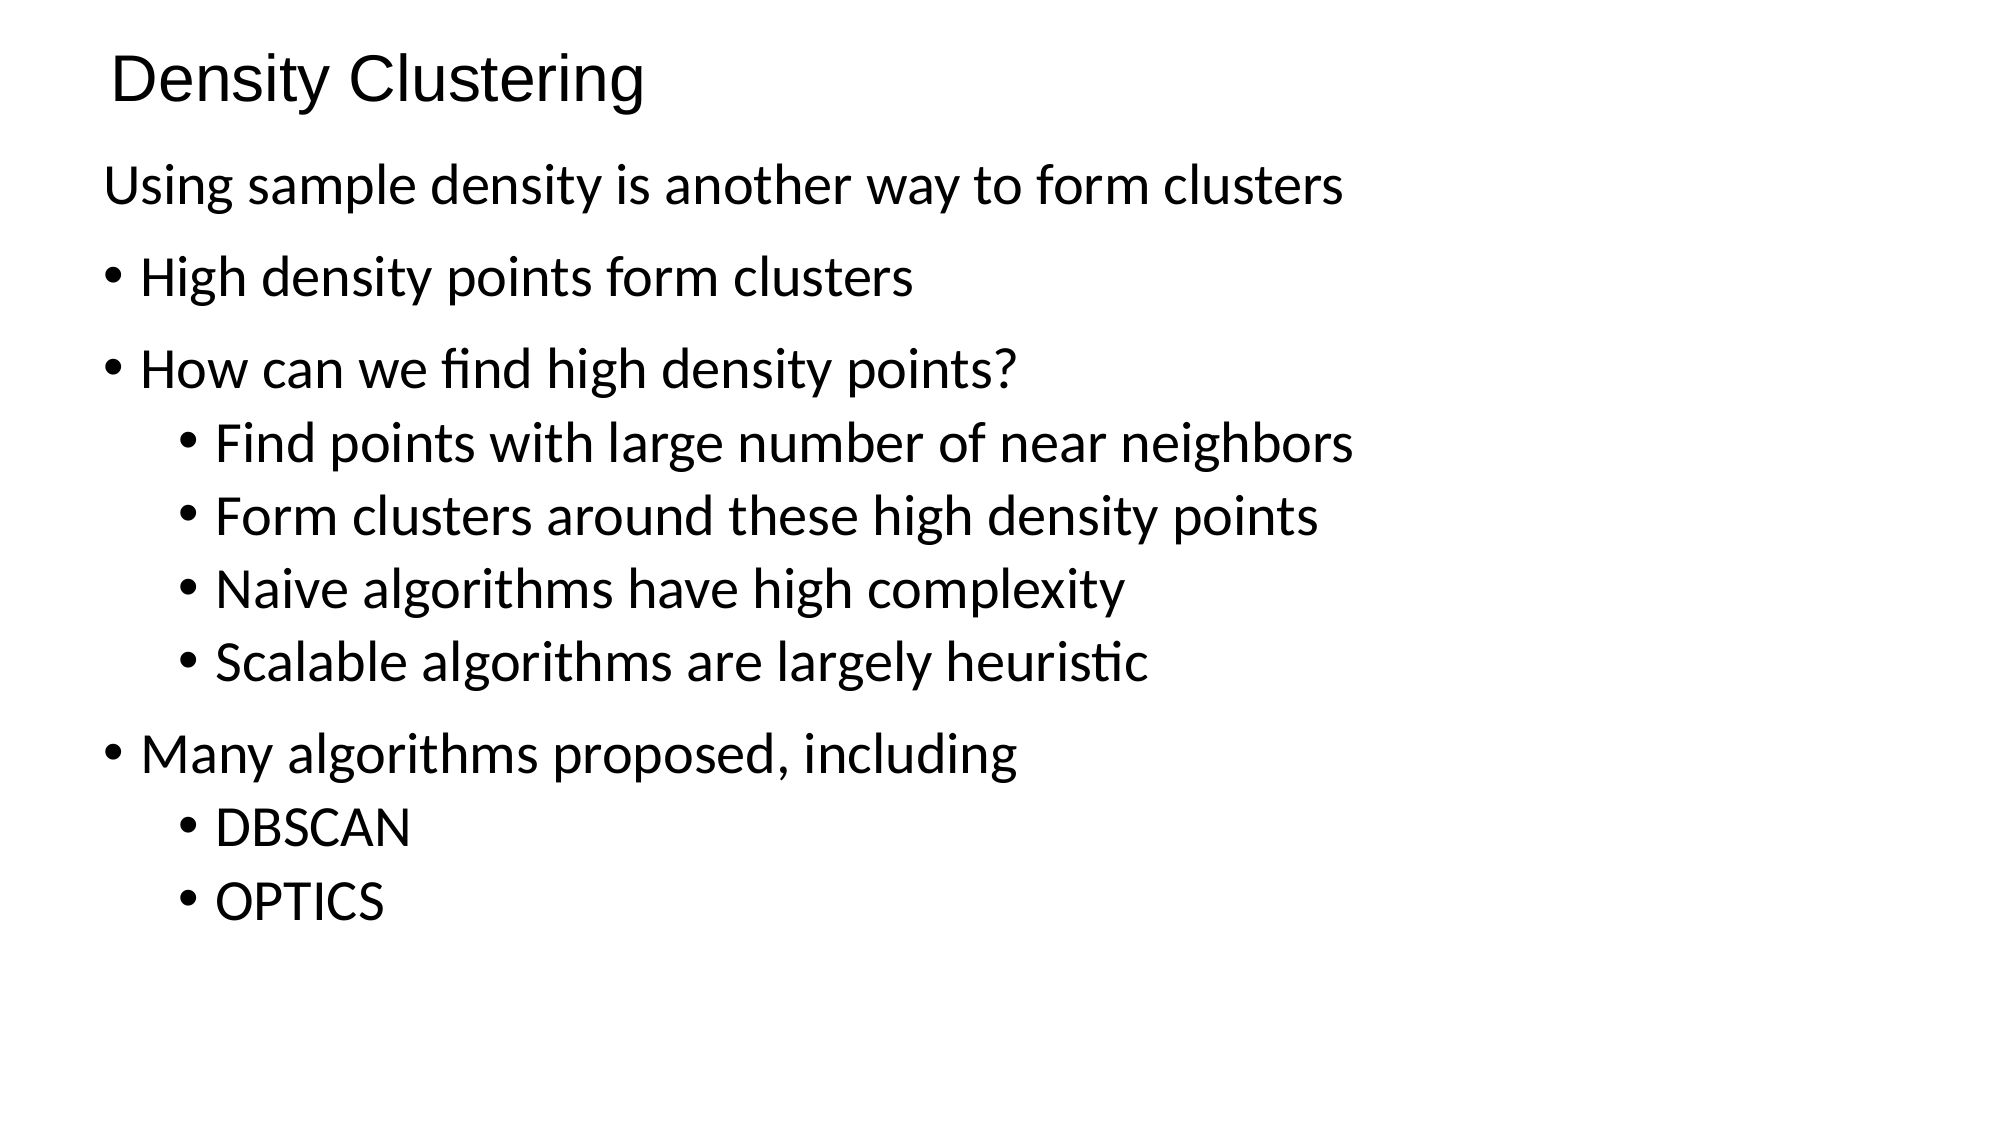

# Density Clustering
Using sample density is another way to form clusters
High density points form clusters
How can we find high density points?
Find points with large number of near neighbors
Form clusters around these high density points
Naive algorithms have high complexity
Scalable algorithms are largely heuristic
Many algorithms proposed, including
DBSCAN
OPTICS